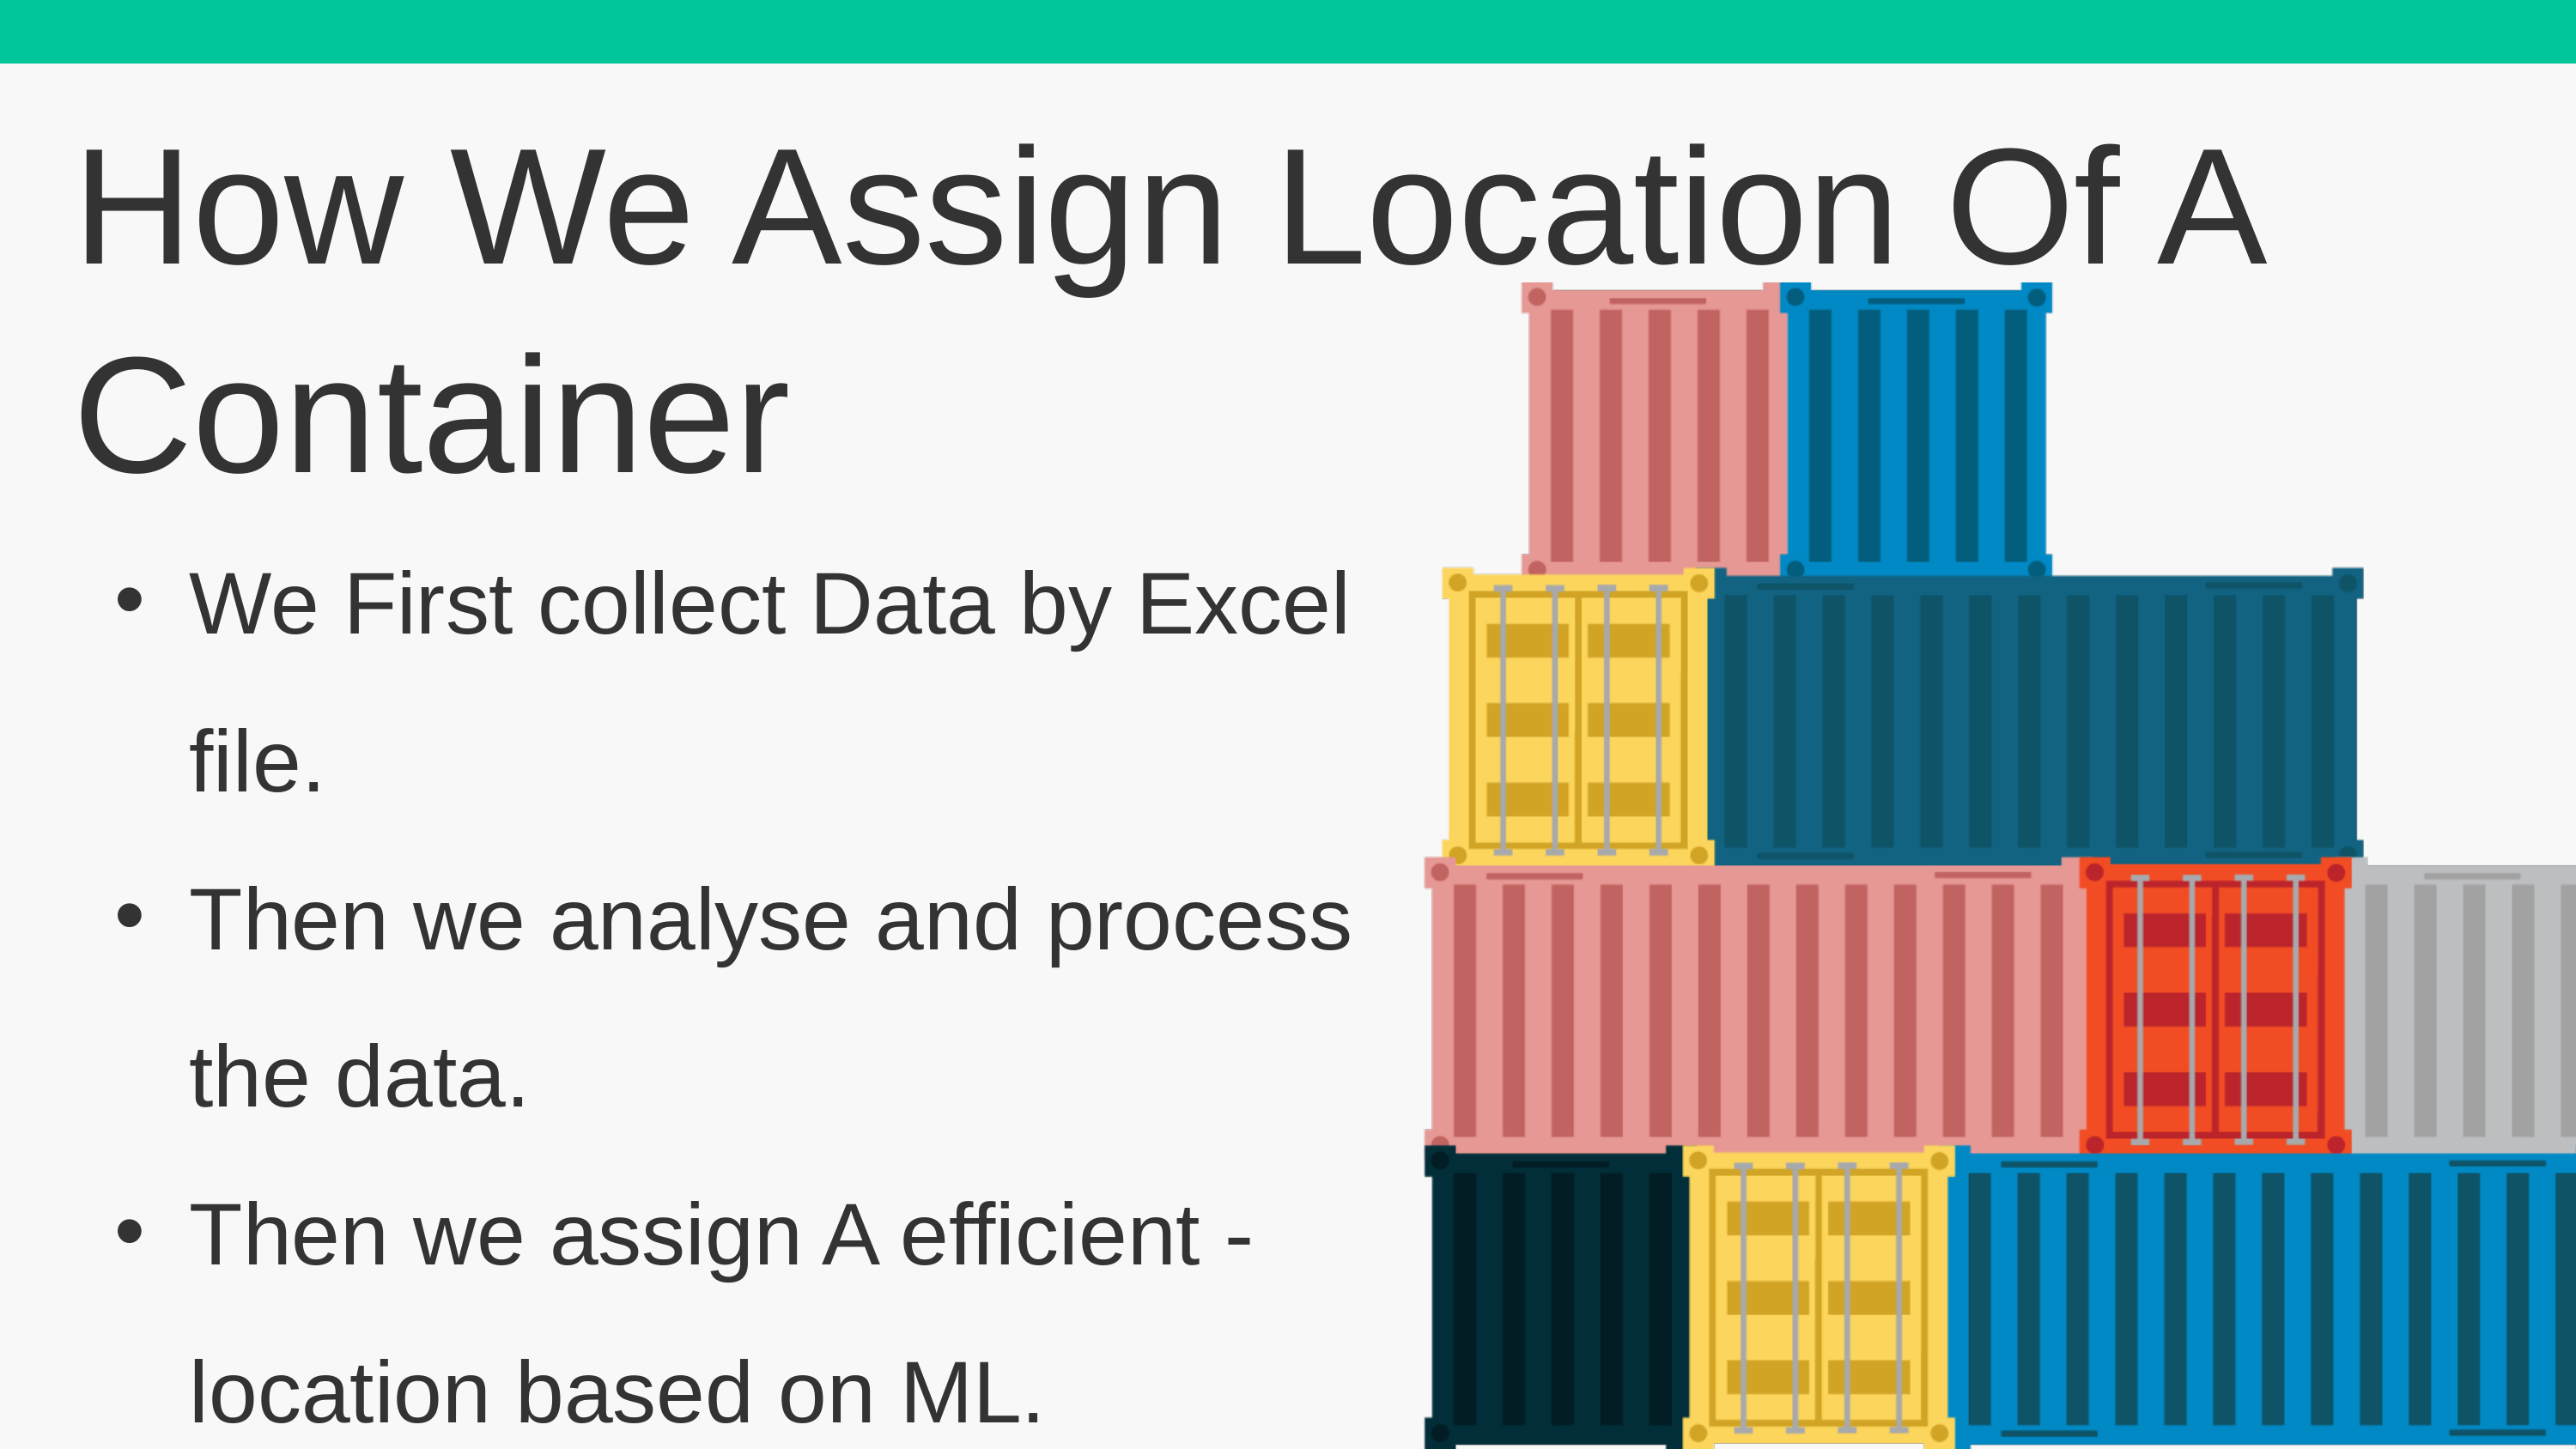

How We Assign Location Of A Container

We First collect Data by Excel file.
Then we analyse and process the data.
Then we assign A efficient -location based on ML.